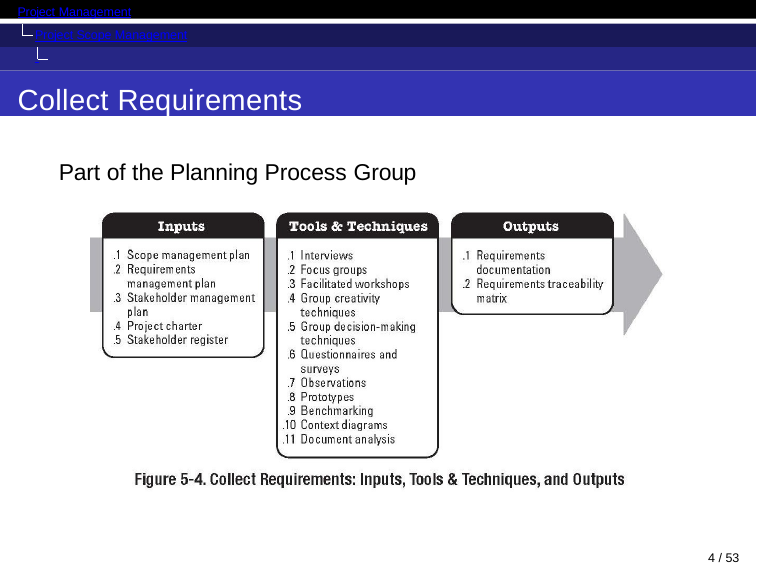

Project Management
Project Scope Management  Introduction

Collect Requirements
Part of the Planning Process Group

4 / 53